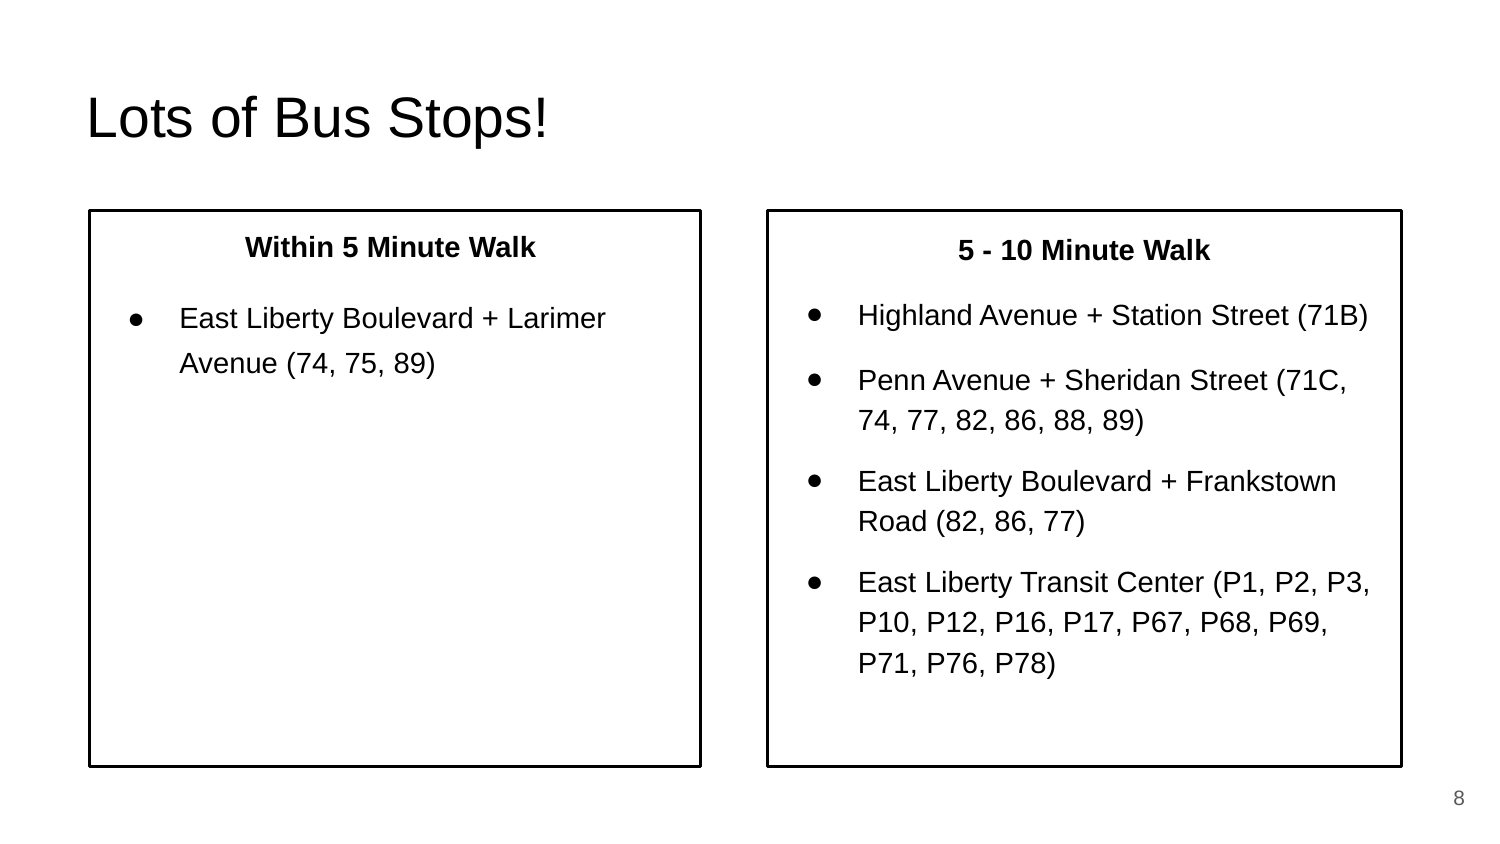

# Lots of Bus Stops!
Within 5 Minute Walk
East Liberty Boulevard + Larimer Avenue (74, 75, 89)

5 - 10 Minute Walk
Highland Avenue + Station Street (71B)
Penn Avenue + Sheridan Street (71C, 74, 77, 82, 86, 88, 89)
East Liberty Boulevard + Frankstown Road (82, 86, 77)
East Liberty Transit Center (P1, P2, P3, P10, P12, P16, P17, P67, P68, P69, P71, P76, P78)
8